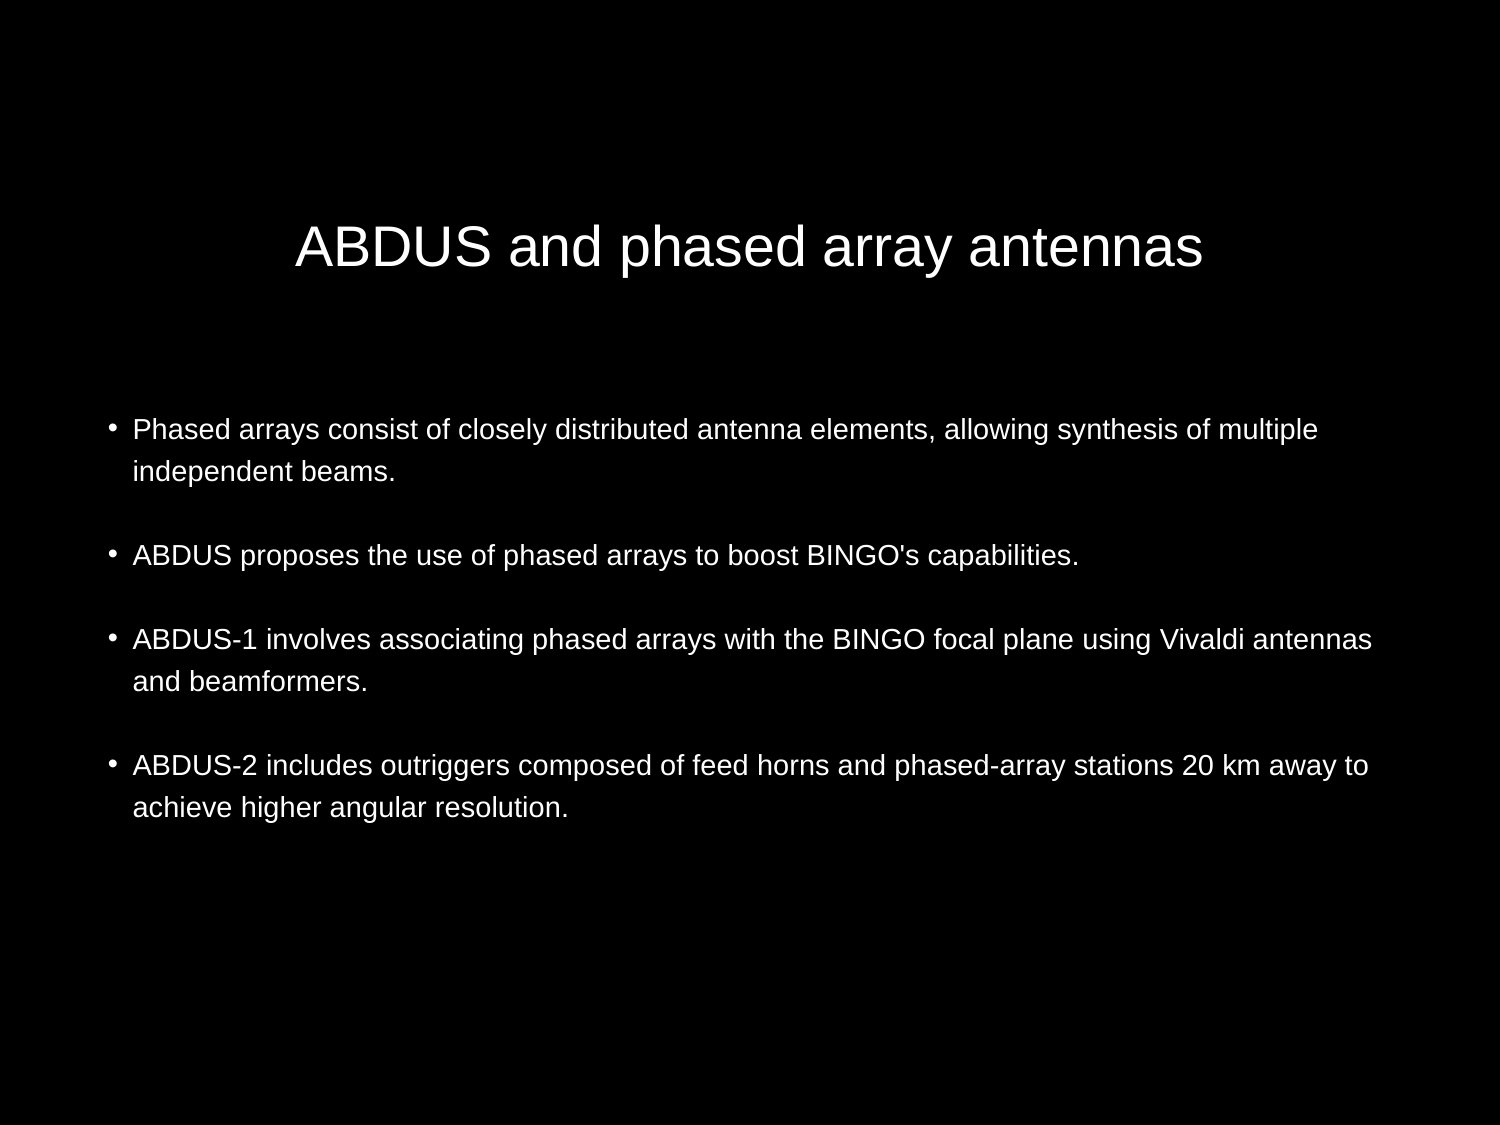

ABDUS and phased array antennas
Phased arrays consist of closely distributed antenna elements, allowing synthesis of multiple independent beams.

ABDUS proposes the use of phased arrays to boost BINGO's capabilities.

ABDUS-1 involves associating phased arrays with the BINGO focal plane using Vivaldi antennas and beamformers.

ABDUS-2 includes outriggers composed of feed horns and phased-array stations 20 km away to achieve higher angular resolution.